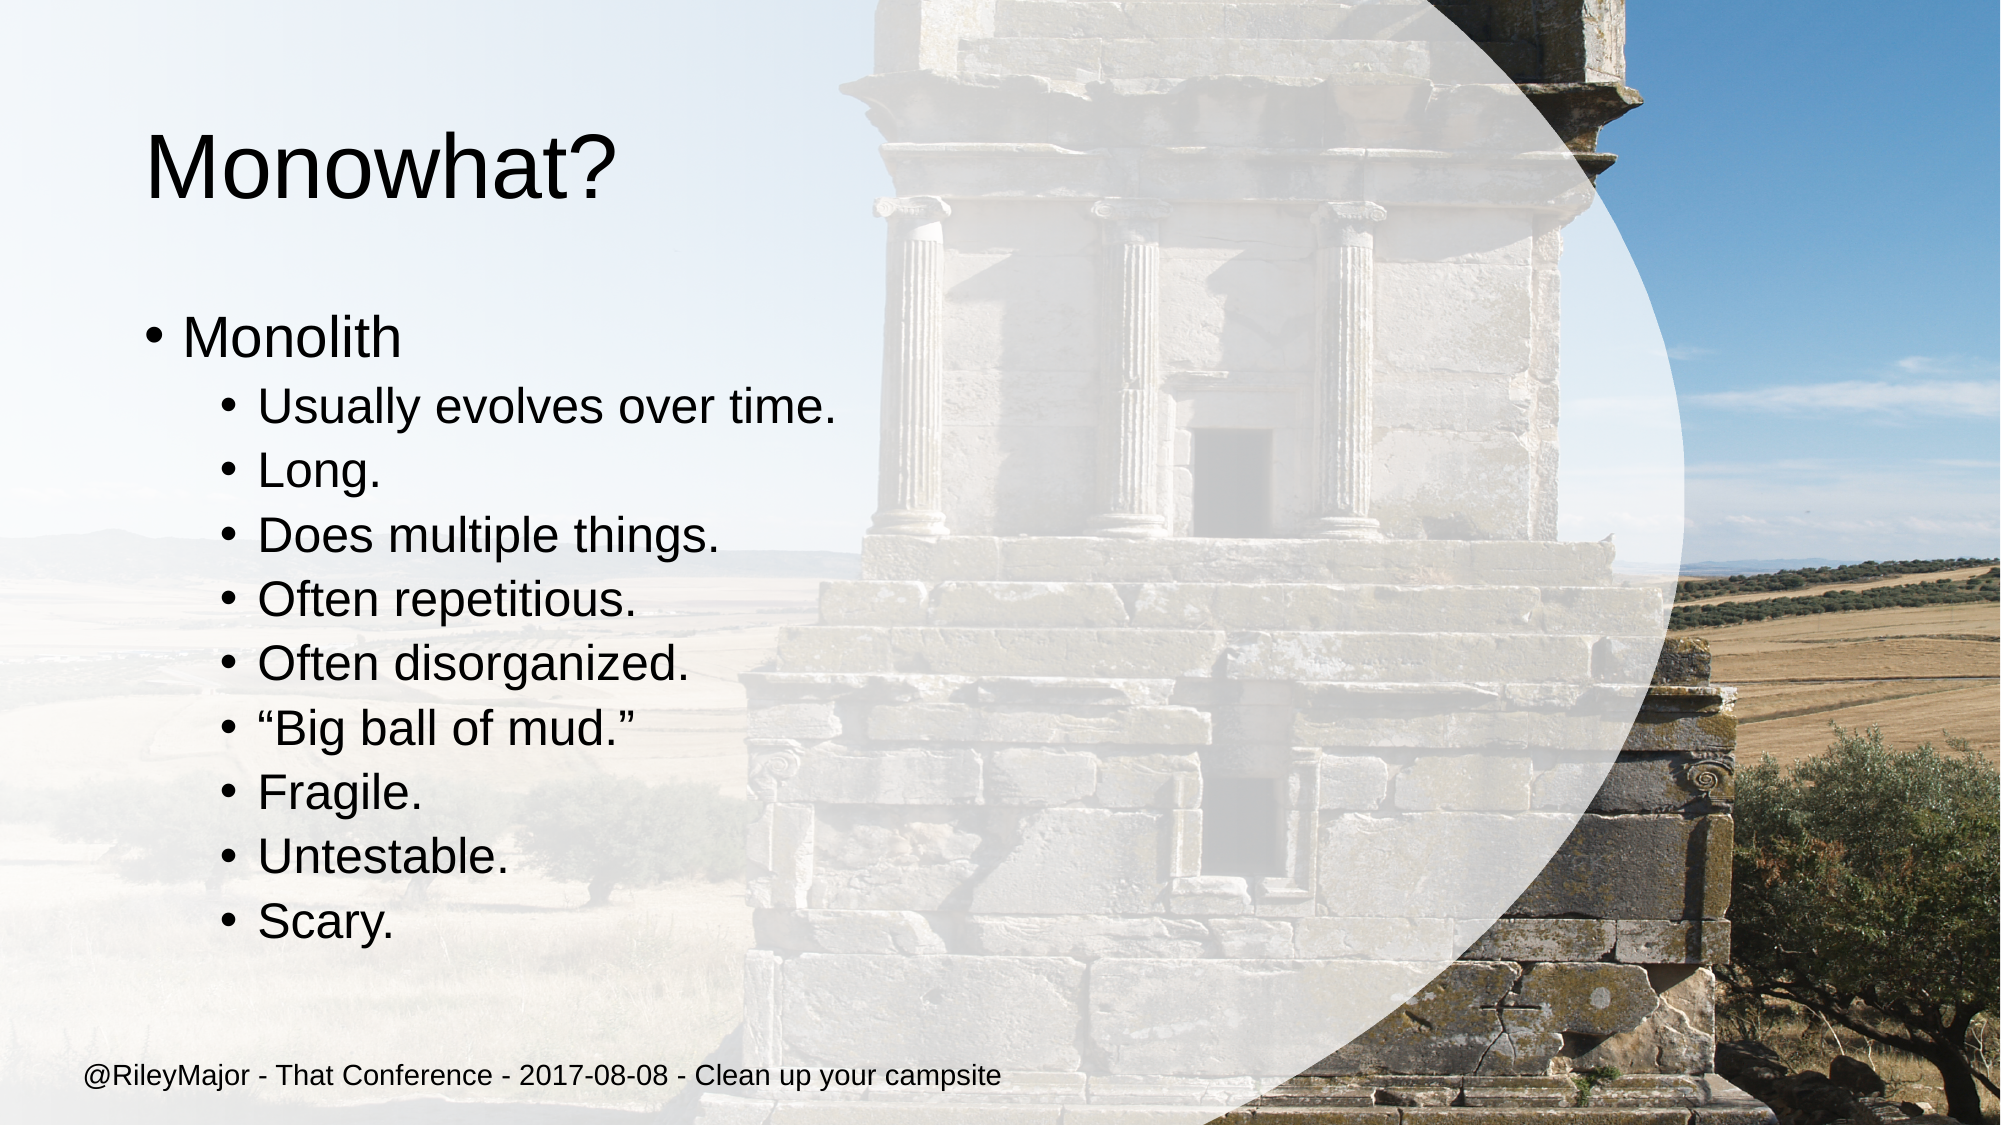

# Monowhat?
Monolith
Usually evolves over time.
Long.
Does multiple things.
Often repetitious.
Often disorganized.
“Big ball of mud.”
Fragile.
Untestable.
Scary.
3